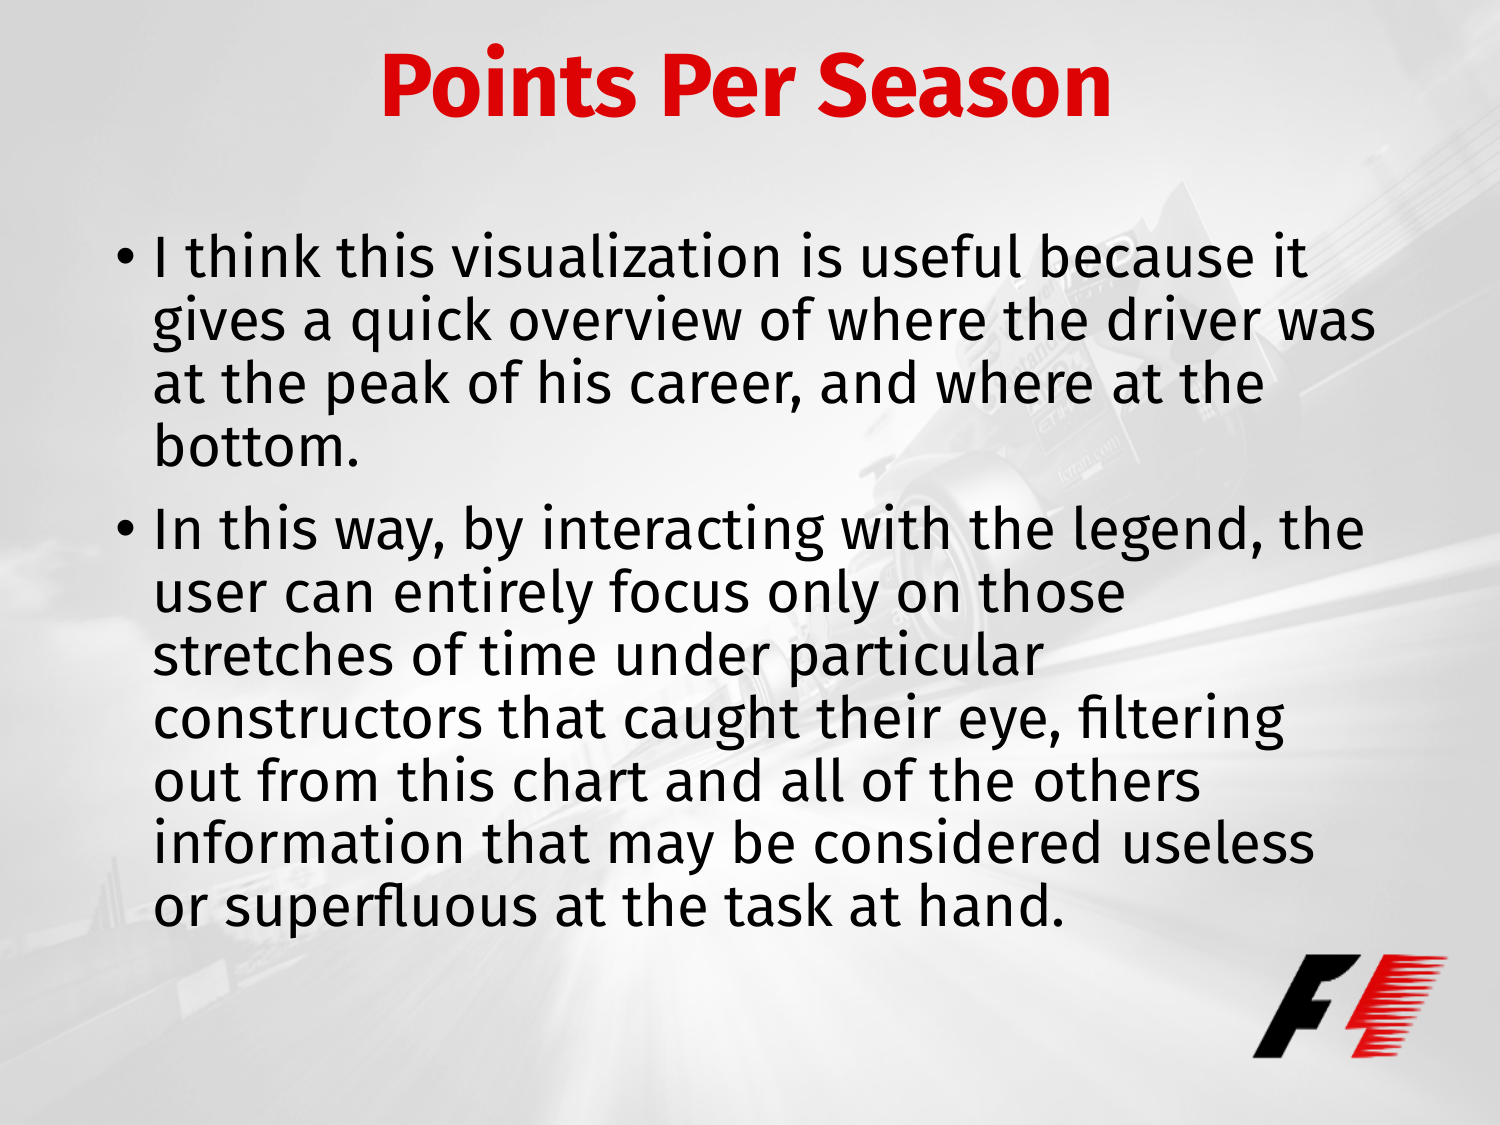

# Points Per Season
I think this visualization is useful because it gives a quick overview of where the driver was at the peak of his career, and where at the bottom.
In this way, by interacting with the legend, the user can entirely focus only on those stretches of time under particular constructors that caught their eye, filtering out from this chart and all of the others information that may be considered useless or superfluous at the task at hand.